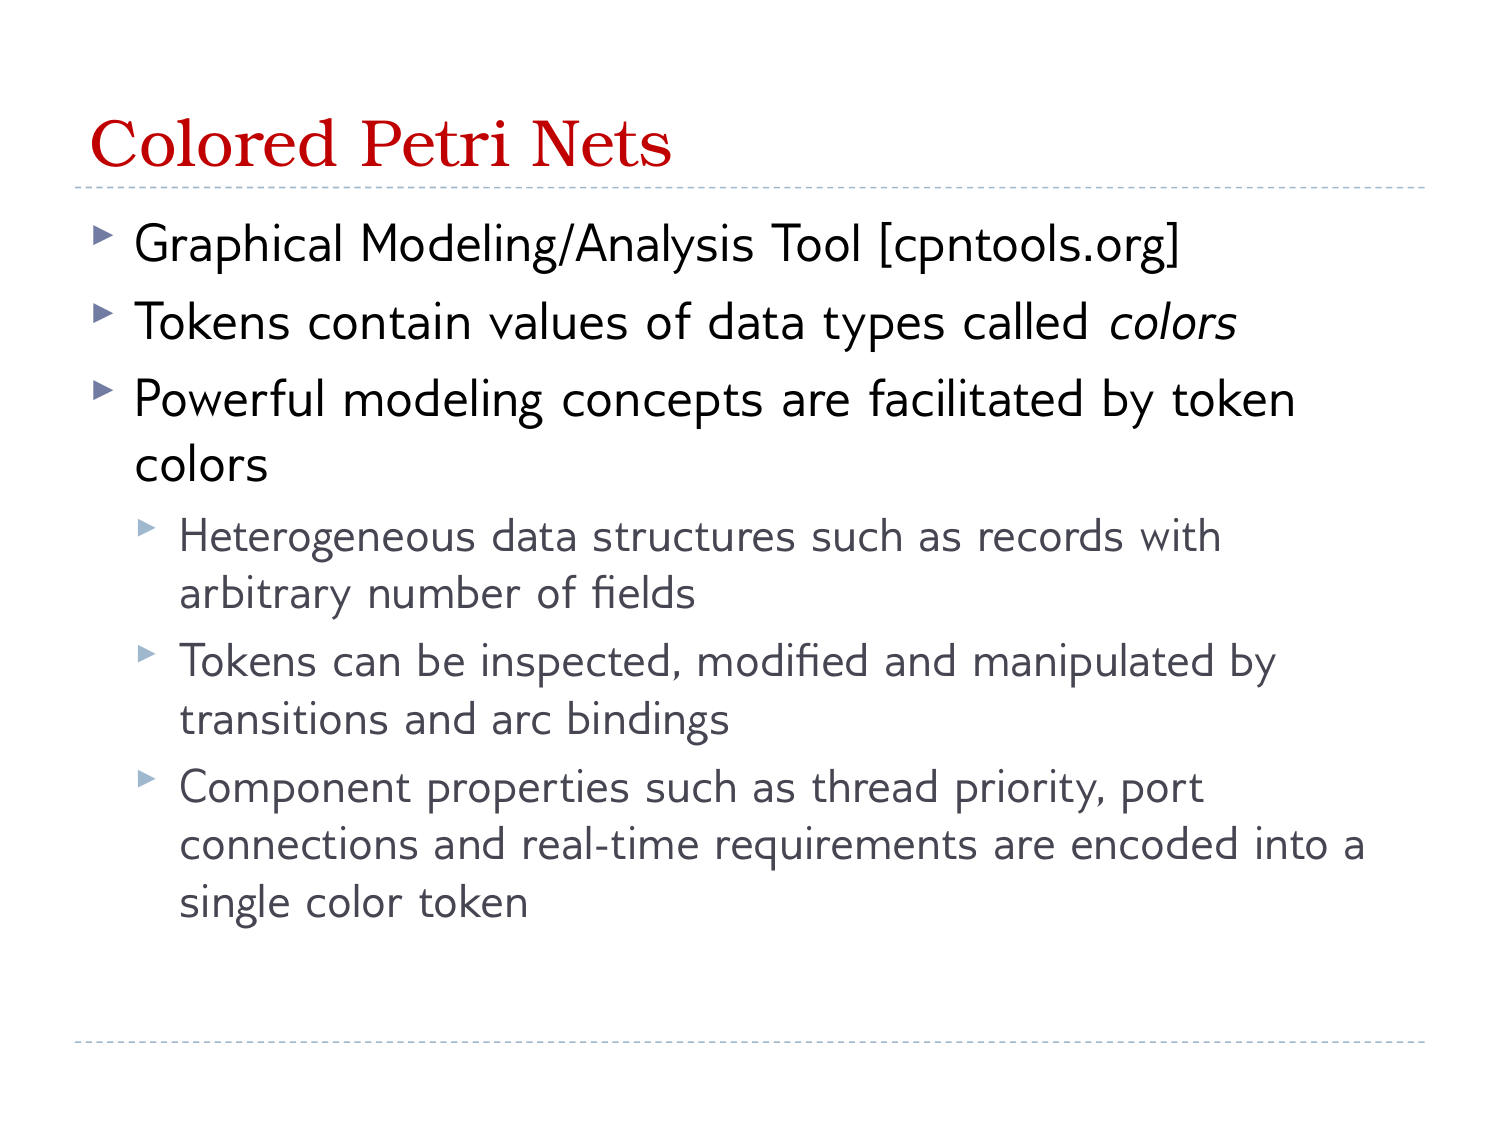

# Colored Petri Nets
Graphical Modeling/Analysis Tool [cpntools.org]
Tokens contain values of data types called colors
Powerful modeling concepts are facilitated by token colors
Heterogeneous data structures such as records with arbitrary number of fields
Tokens can be inspected, modified and manipulated by transitions and arc bindings
Component properties such as thread priority, port connections and real-time requirements are encoded into a single color token